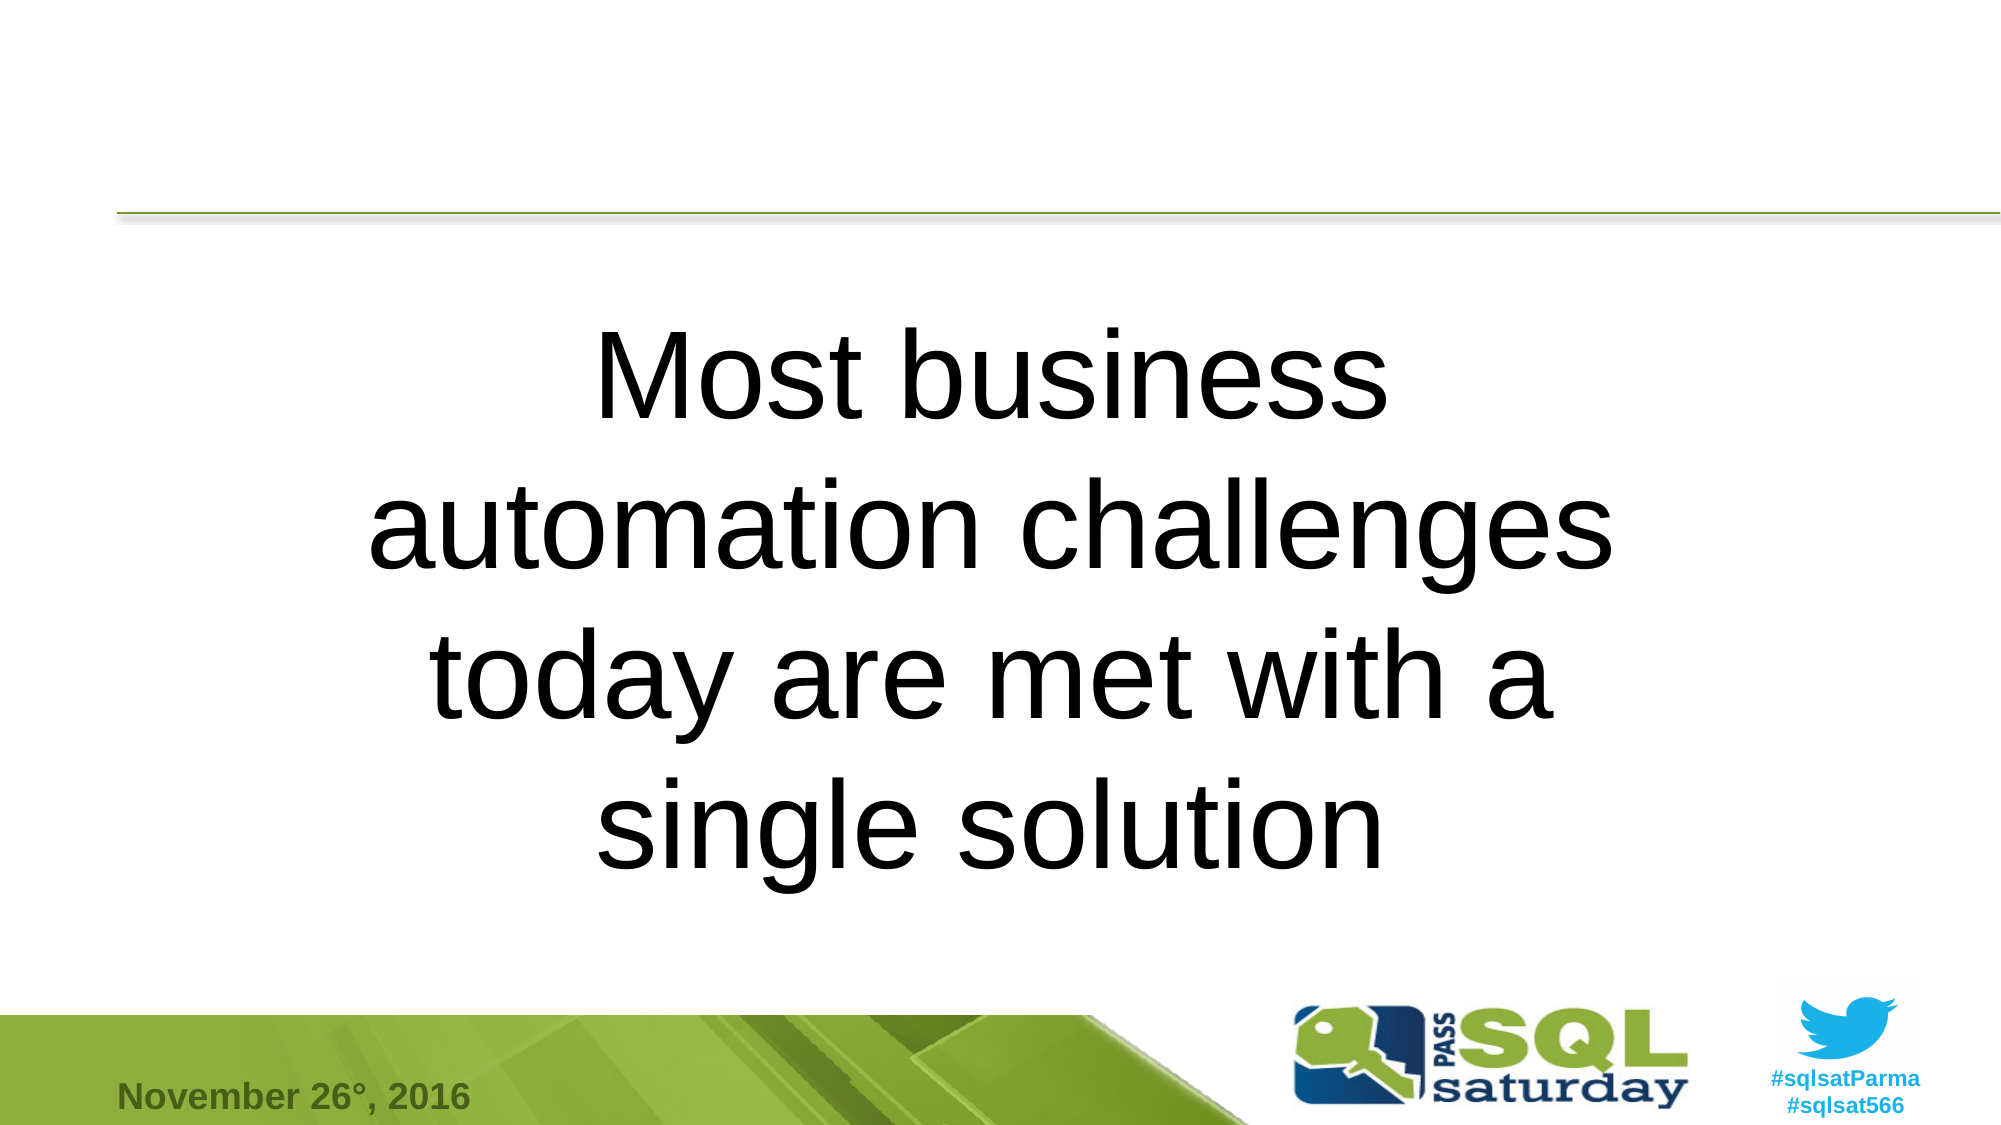

Most business automation challenges today are met with a single solution